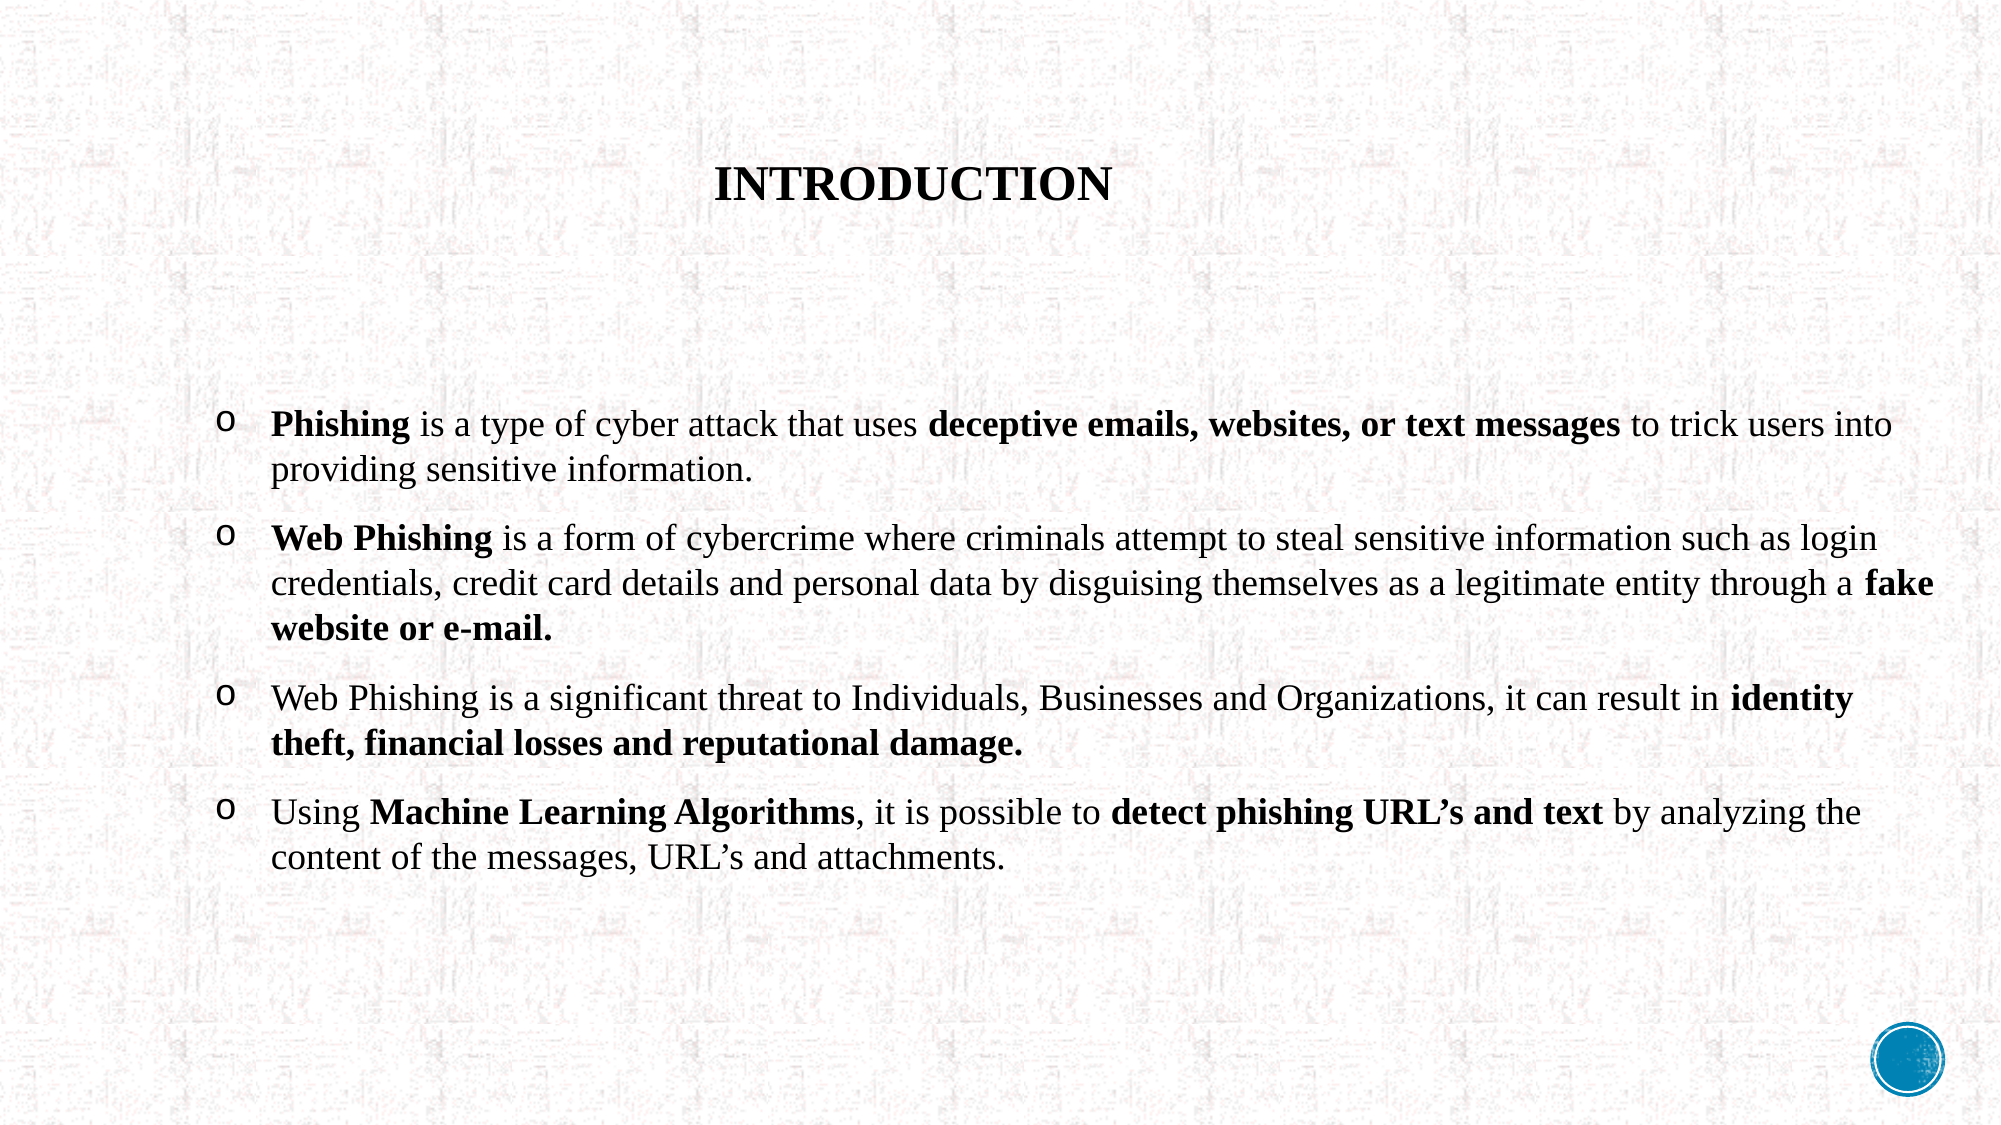

INTRODUCTION
Phishing is a type of cyber attack that uses deceptive emails, websites, or text messages to trick users into providing sensitive information.
Web Phishing is a form of cybercrime where criminals attempt to steal sensitive information such as login credentials, credit card details and personal data by disguising themselves as a legitimate entity through a fake website or e-mail.
Web Phishing is a significant threat to Individuals, Businesses and Organizations, it can result in identity theft, financial losses and reputational damage.
Using Machine Learning Algorithms, it is possible to detect phishing URL’s and text by analyzing the content of the messages, URL’s and attachments.